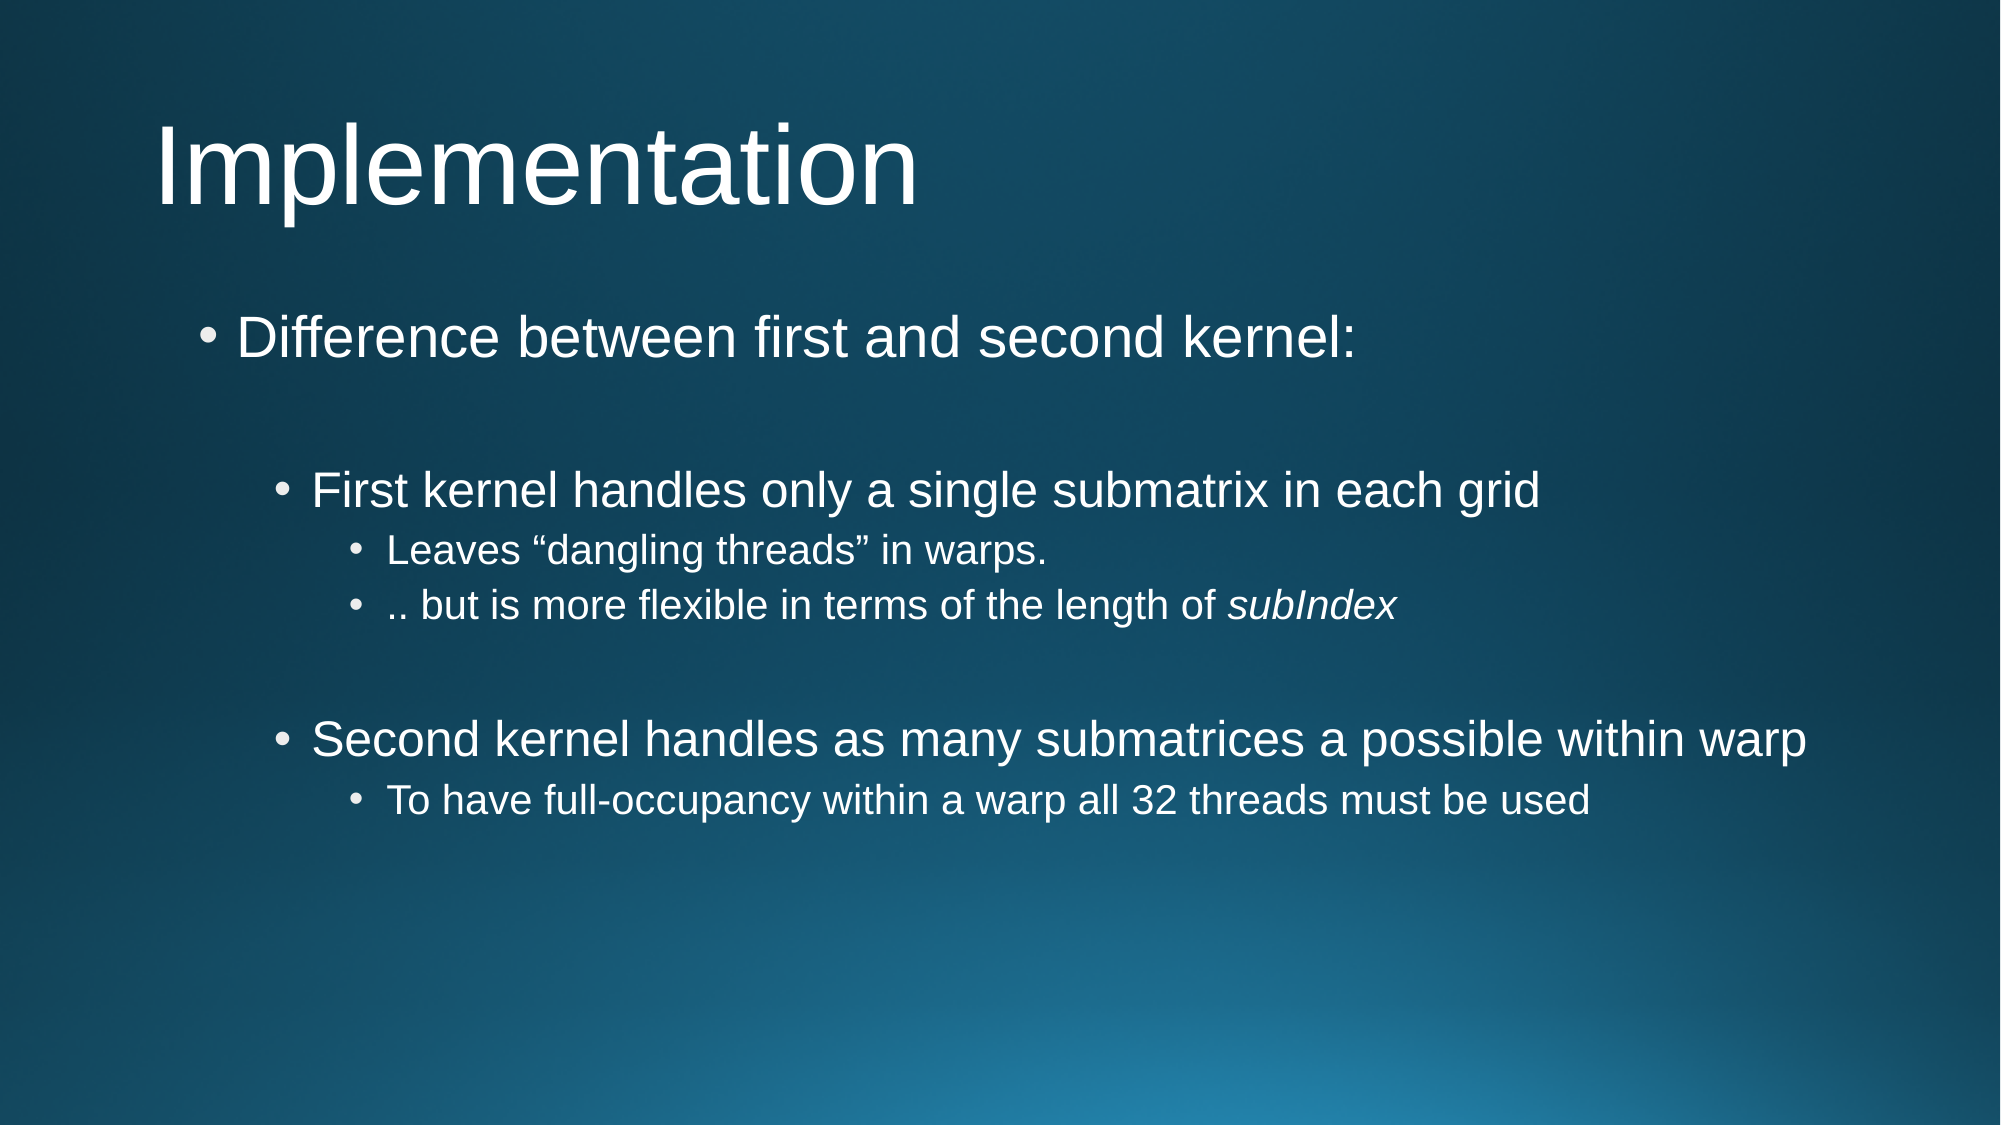

# Implementation
Difference between first and second kernel:

First kernel handles only a single submatrix in each grid
Leaves “dangling threads” in warps.
.. but is more flexible in terms of the length of subIndex

Second kernel handles as many submatrices a possible within warp
To have full-occupancy within a warp all 32 threads must be used